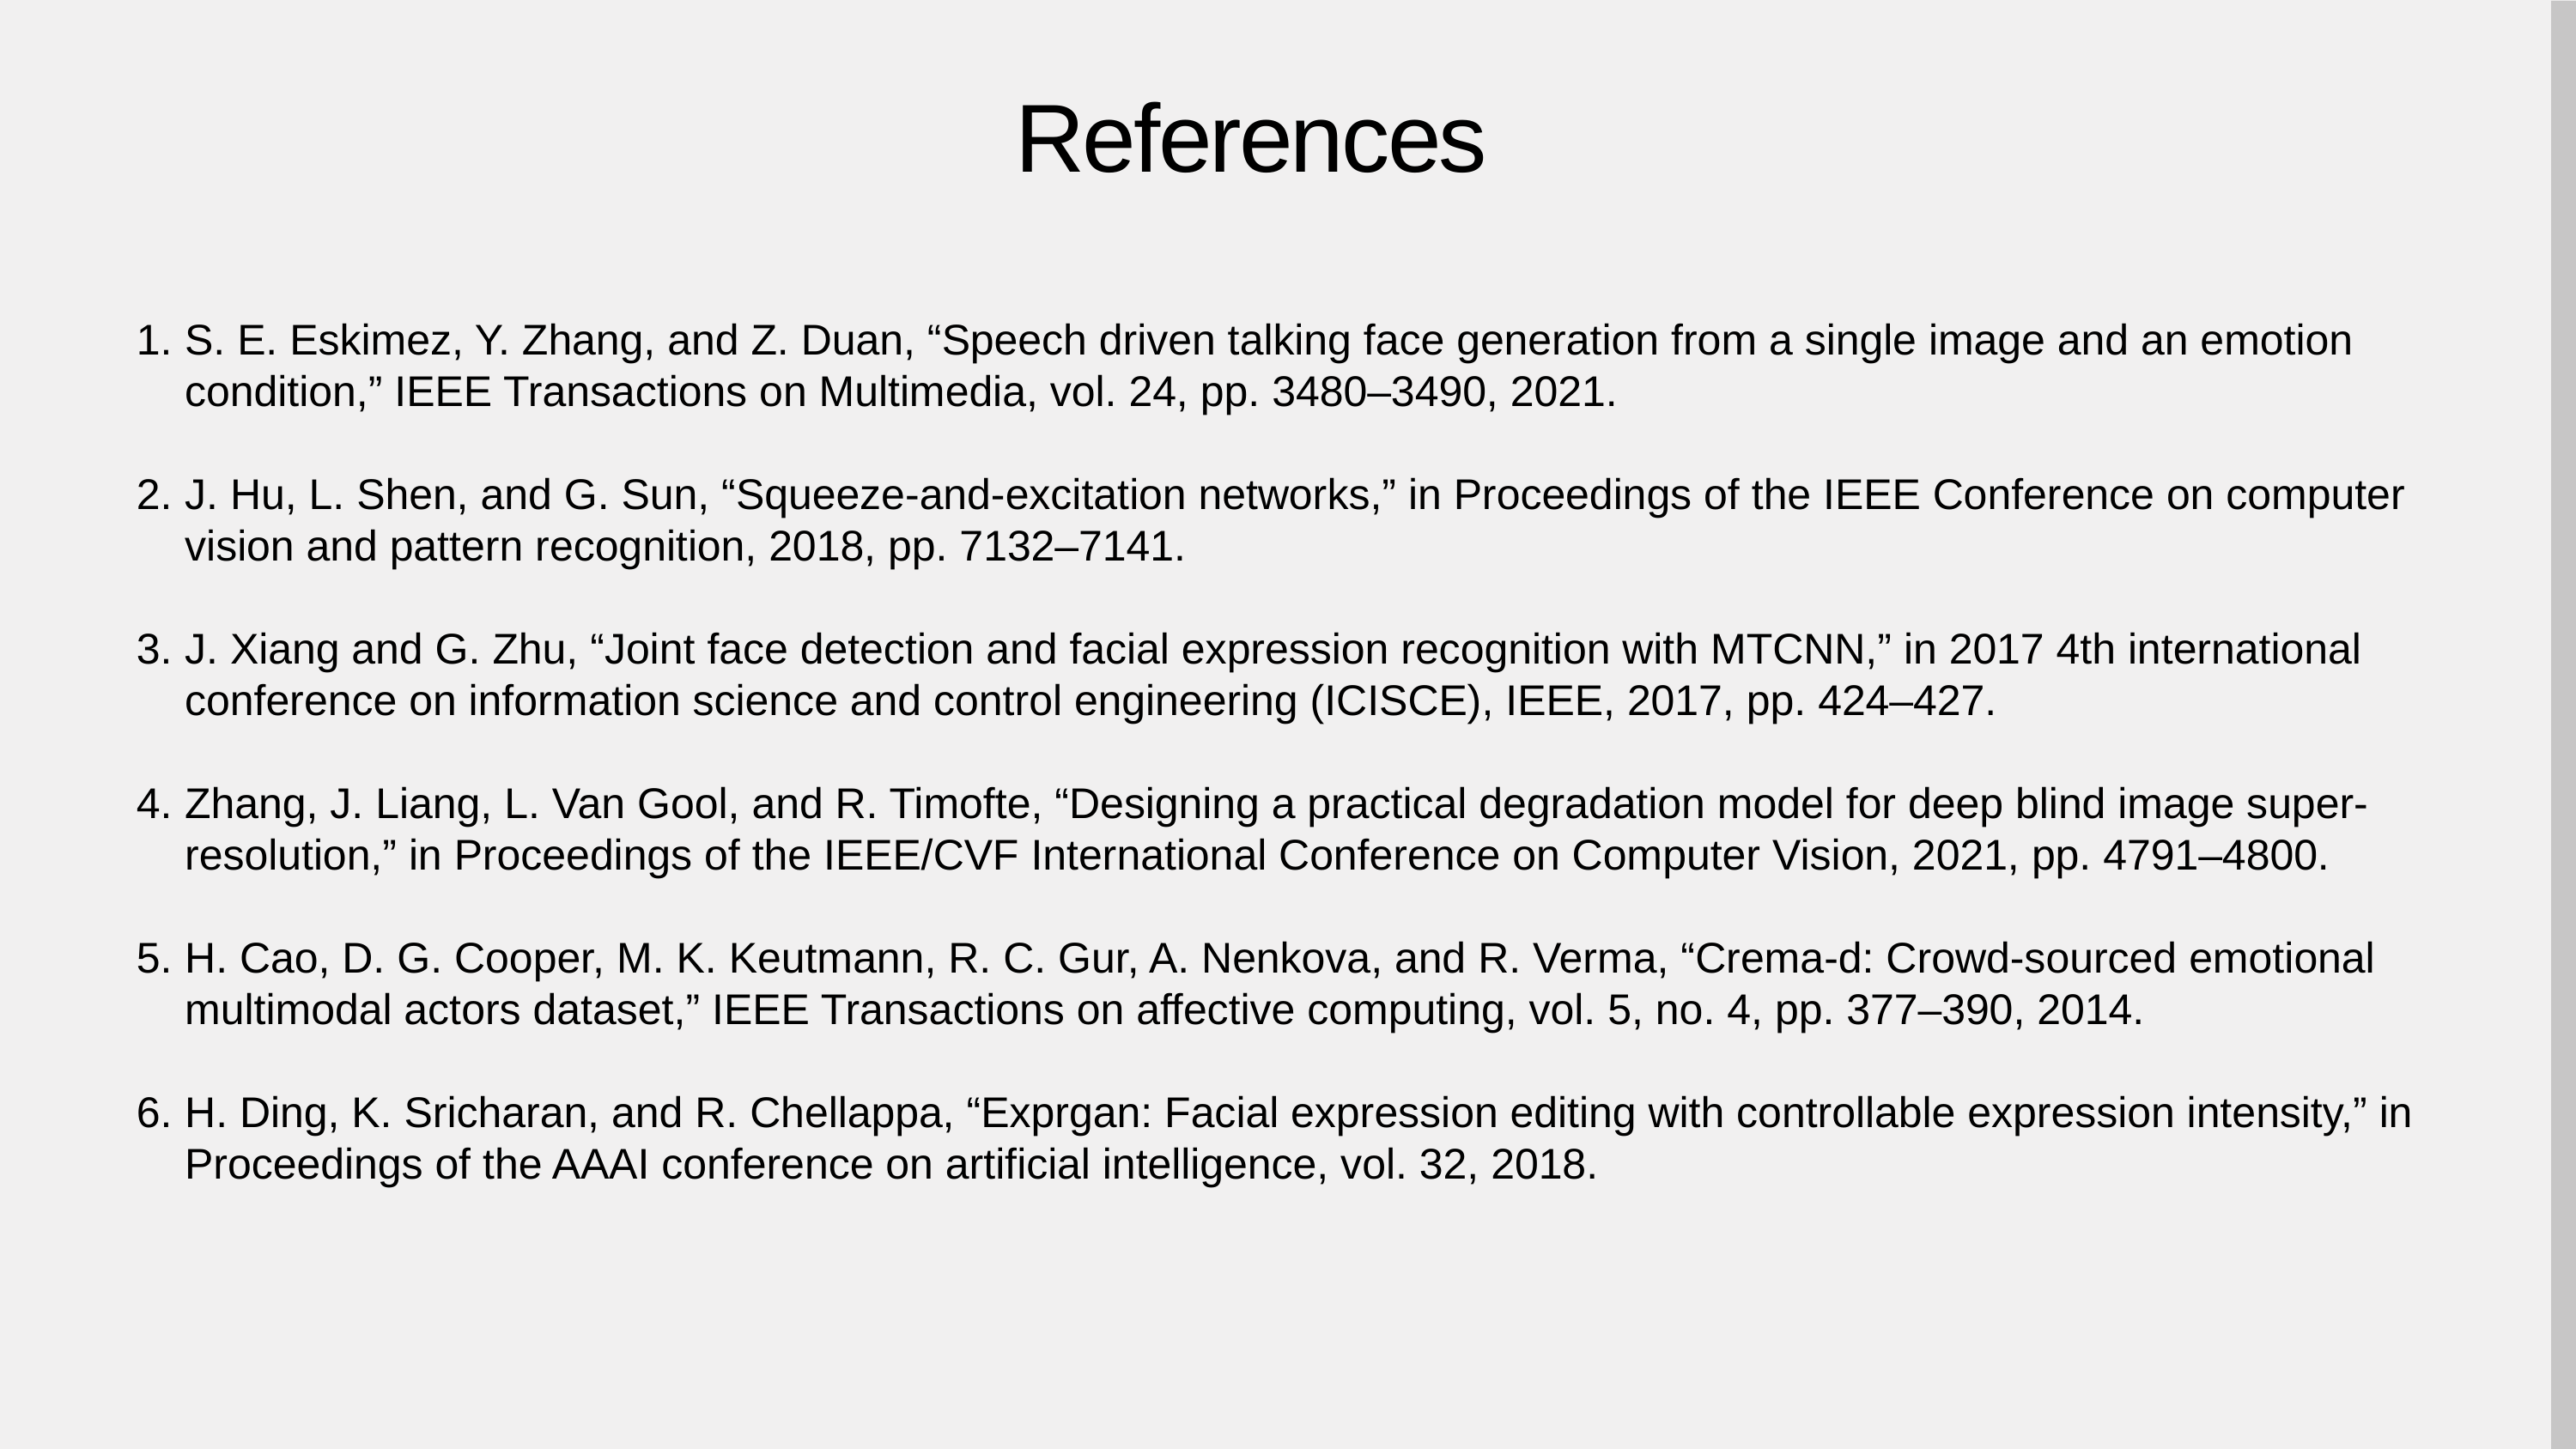

References

S. E. Eskimez, Y. Zhang, and Z. Duan, “Speech driven talking face generation from a single image and an emotion condition,” IEEE Transactions on Multimedia, vol. 24, pp. 3480–3490, 2021.

J. Hu, L. Shen, and G. Sun, “Squeeze-and-excitation networks,” in Proceedings of the IEEE Conference on computer vision and pattern recognition, 2018, pp. 7132–7141.

J. Xiang and G. Zhu, “Joint face detection and facial expression recognition with MTCNN,” in 2017 4th international conference on information science and control engineering (ICISCE), IEEE, 2017, pp. 424–427.

Zhang, J. Liang, L. Van Gool, and R. Timofte, “Designing a practical degradation model for deep blind image super-resolution,” in Proceedings of the IEEE/CVF International Conference on Computer Vision, 2021, pp. 4791–4800.

H. Cao, D. G. Cooper, M. K. Keutmann, R. C. Gur, A. Nenkova, and R. Verma, “Crema-d: Crowd-sourced emotional multimodal actors dataset,” IEEE Transactions on affective computing, vol. 5, no. 4, pp. 377–390, 2014.

H. Ding, K. Sricharan, and R. Chellappa, “Exprgan: Facial expression editing with controllable expression intensity,” in Proceedings of the AAAI conference on artificial intelligence, vol. 32, 2018.